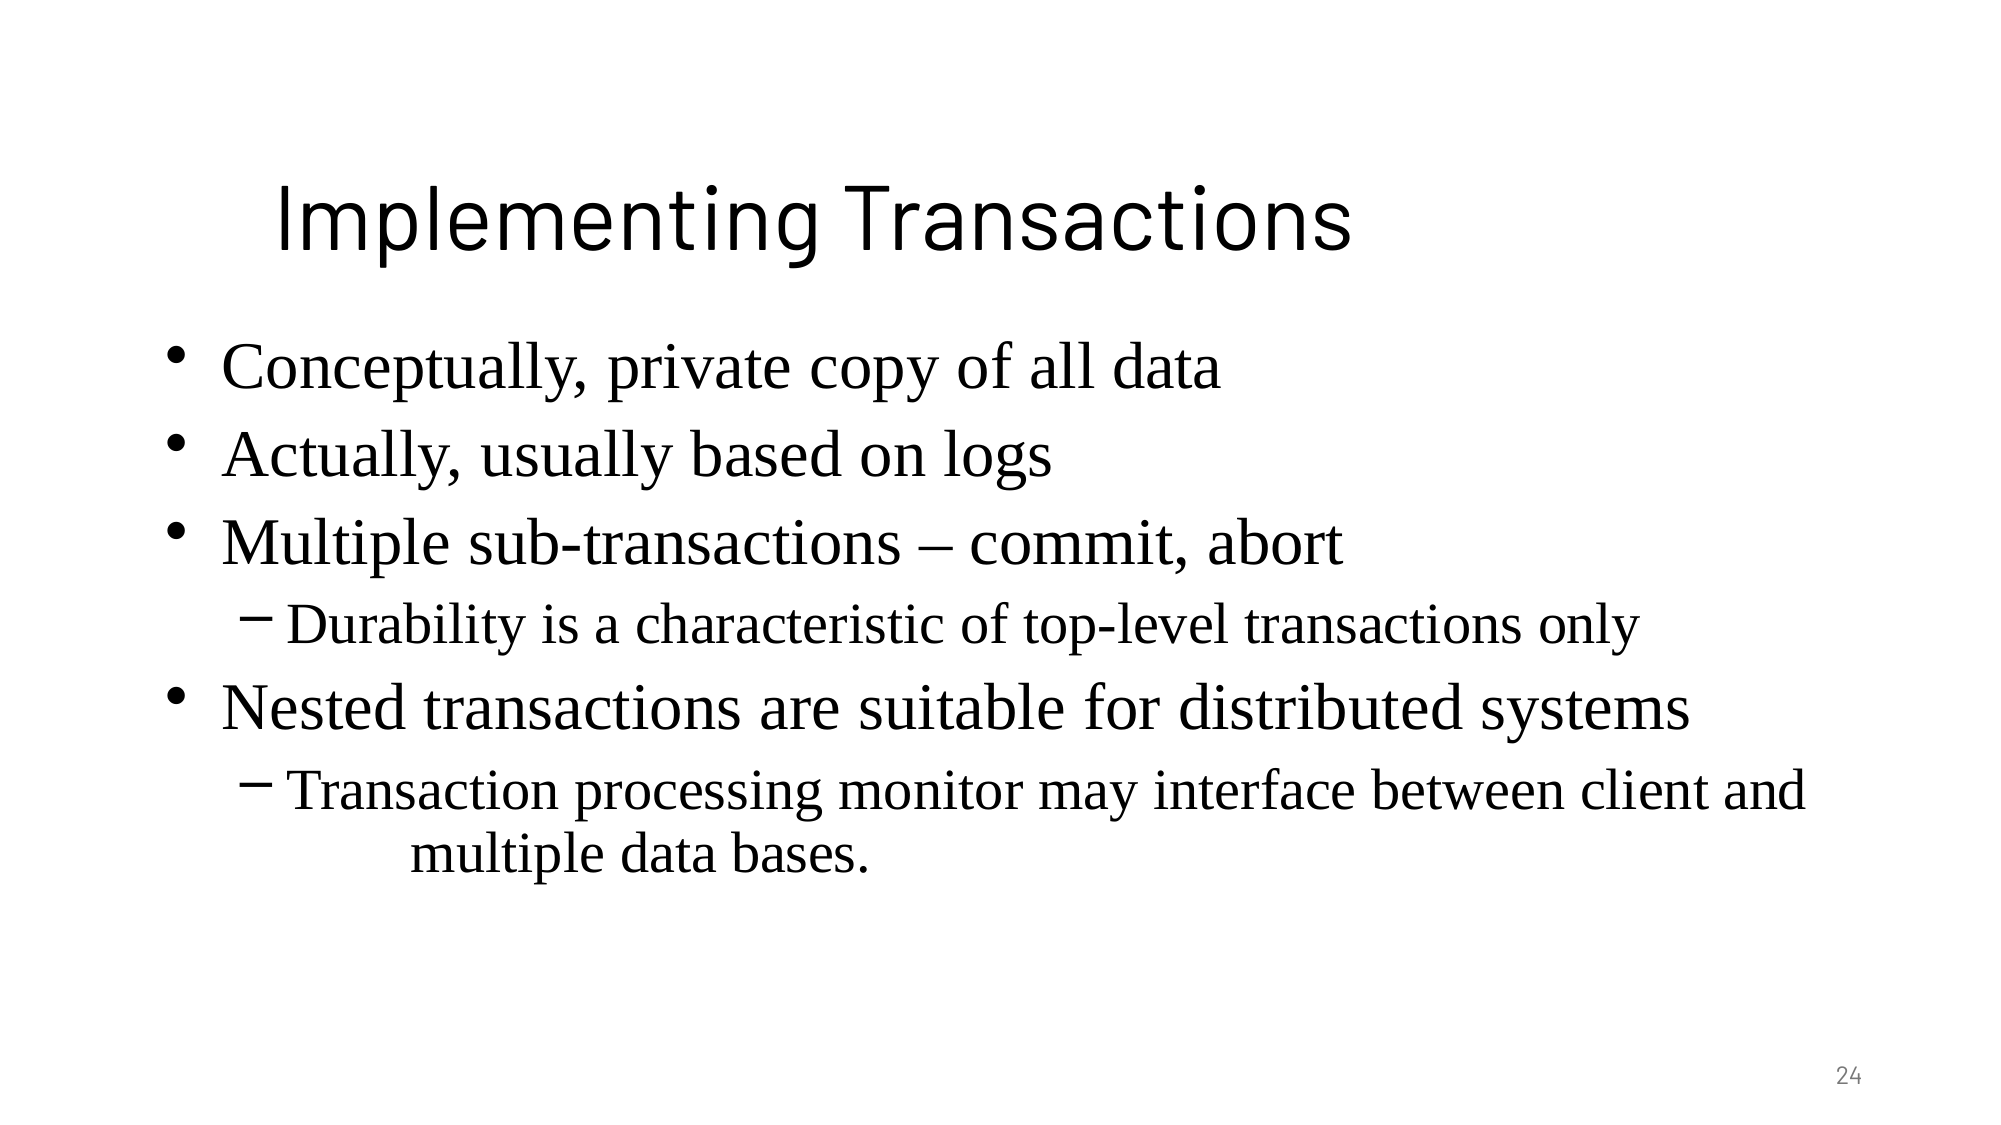

# Implementing Transactions
Conceptually, private copy of all data
Actually, usually based on logs
Multiple sub-transactions – commit, abort
Durability is a characteristic of top-level transactions only
Nested transactions are suitable for distributed systems
Transaction processing monitor may interface between client and 	multiple data bases.
24